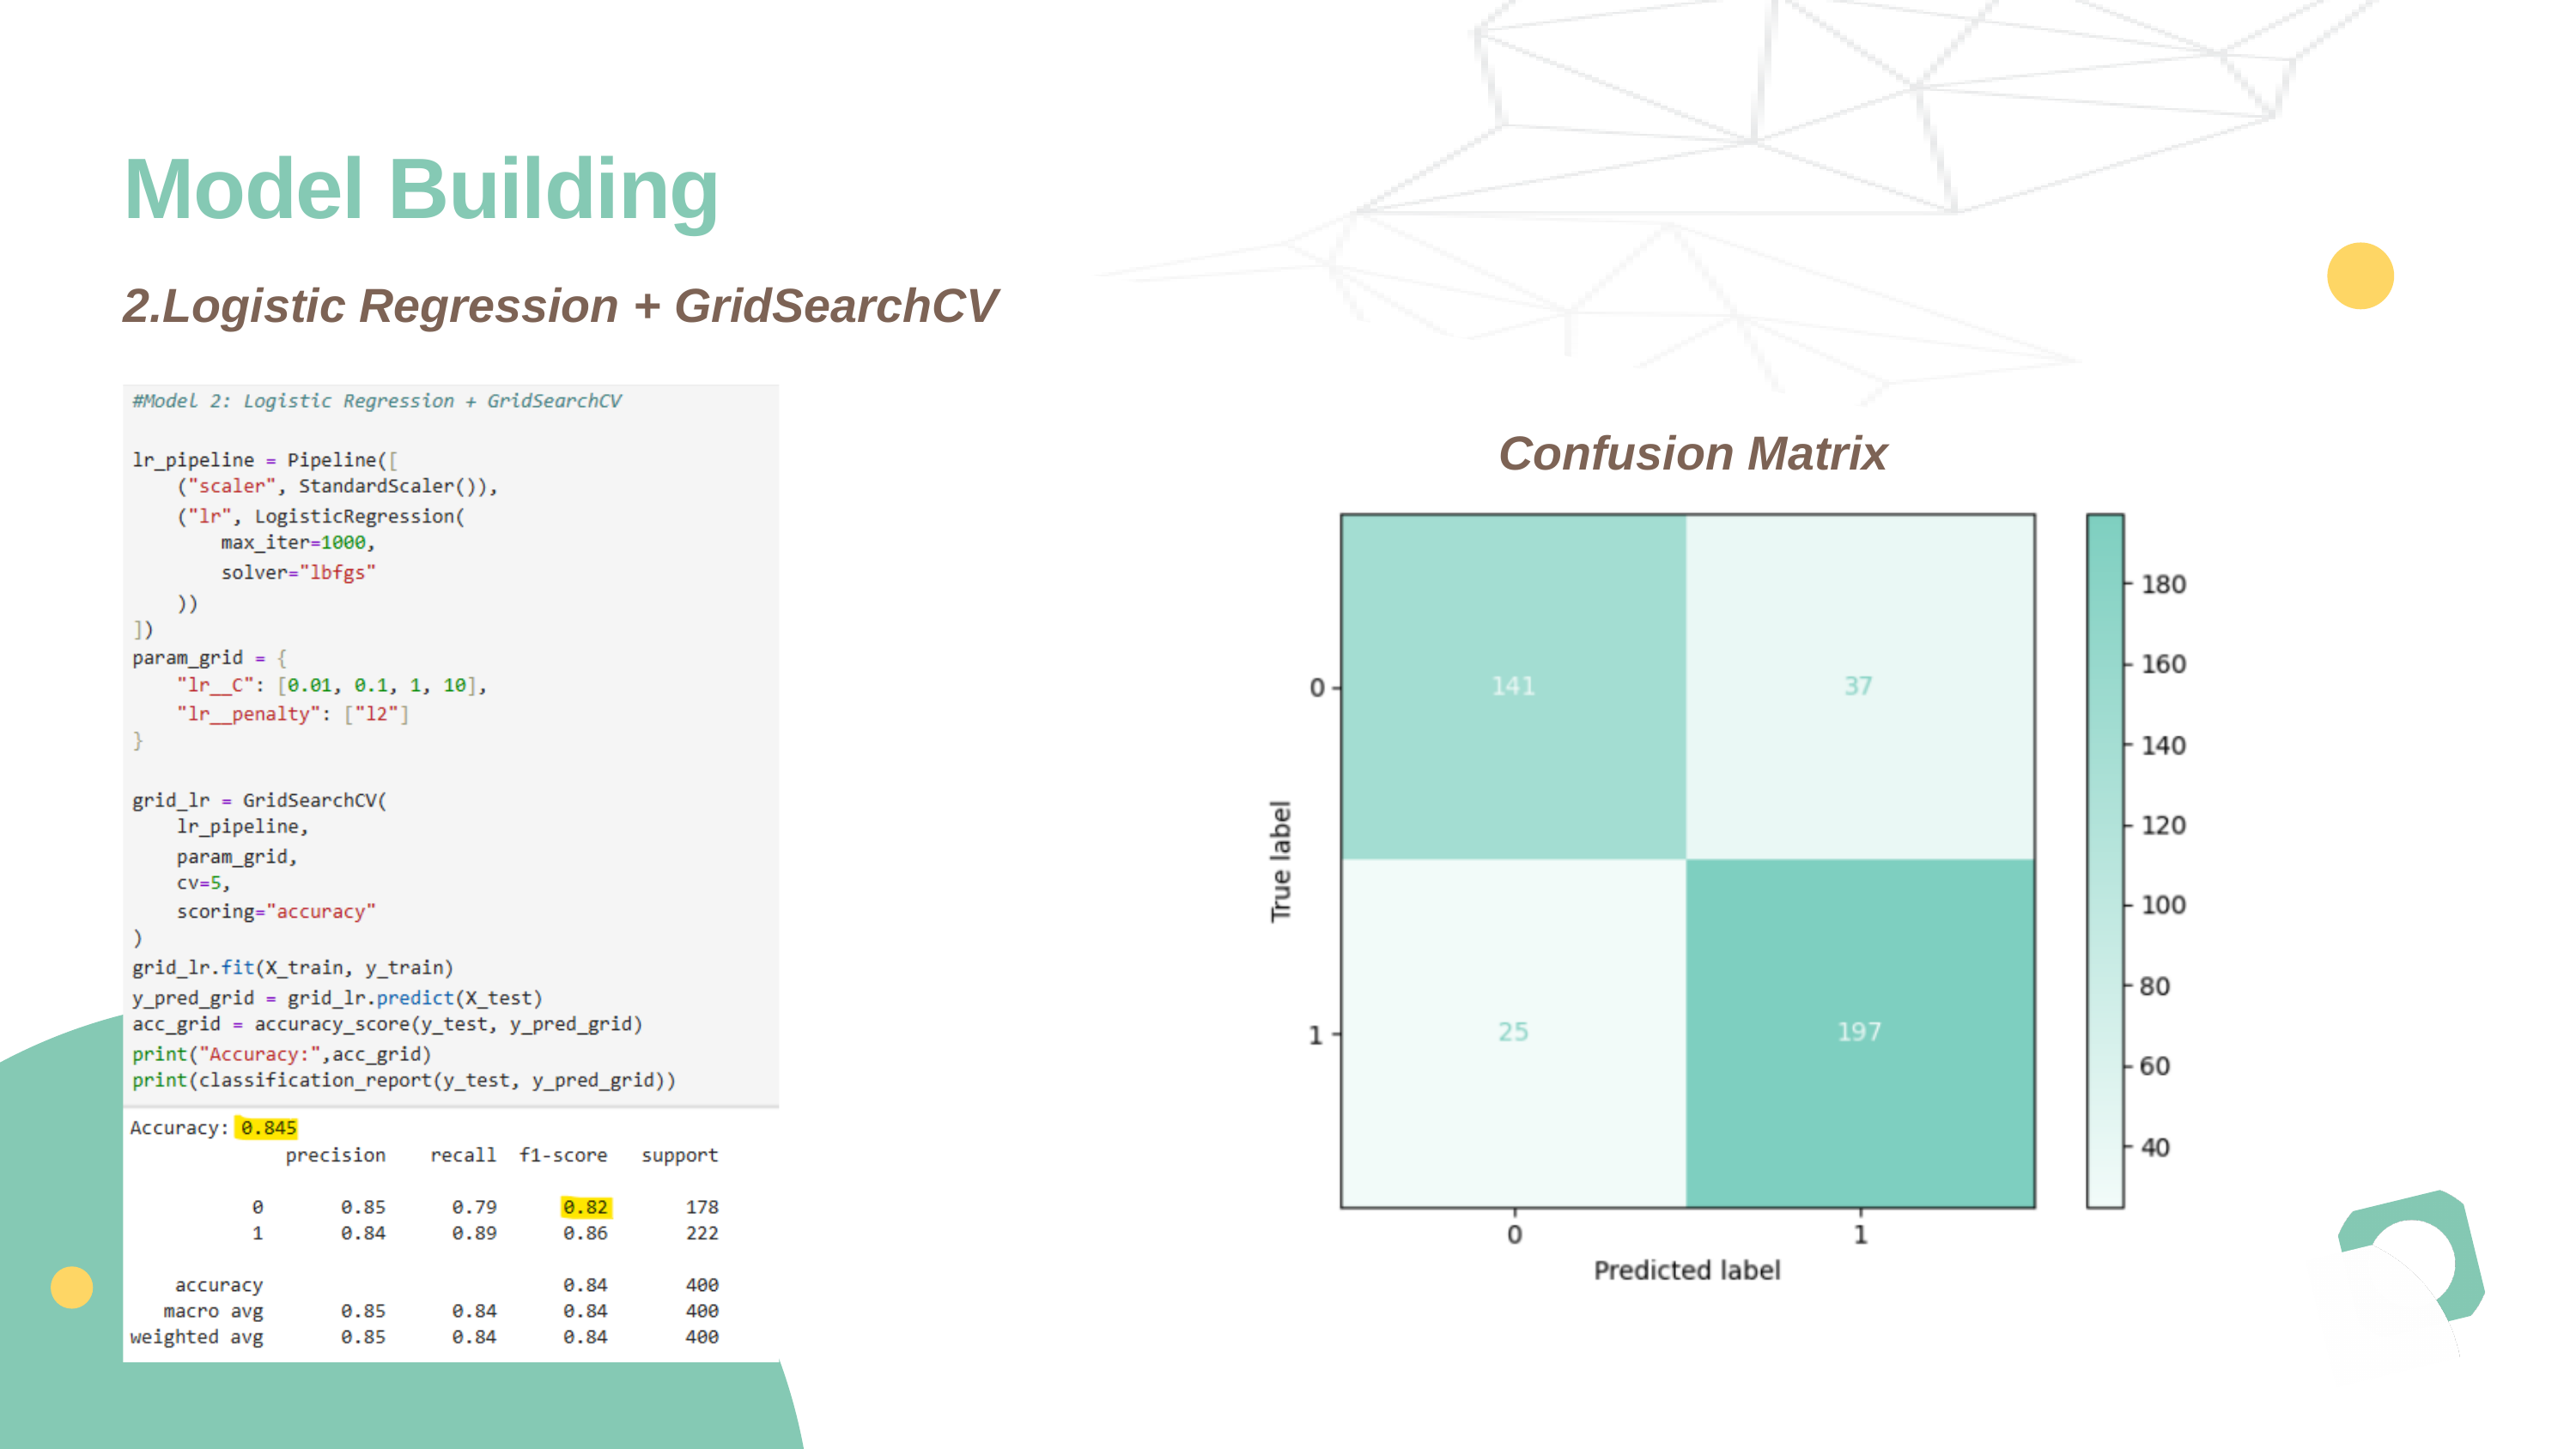

Model Building

2.Logistic Regression + GridSearchCV

 Confusion Matrix